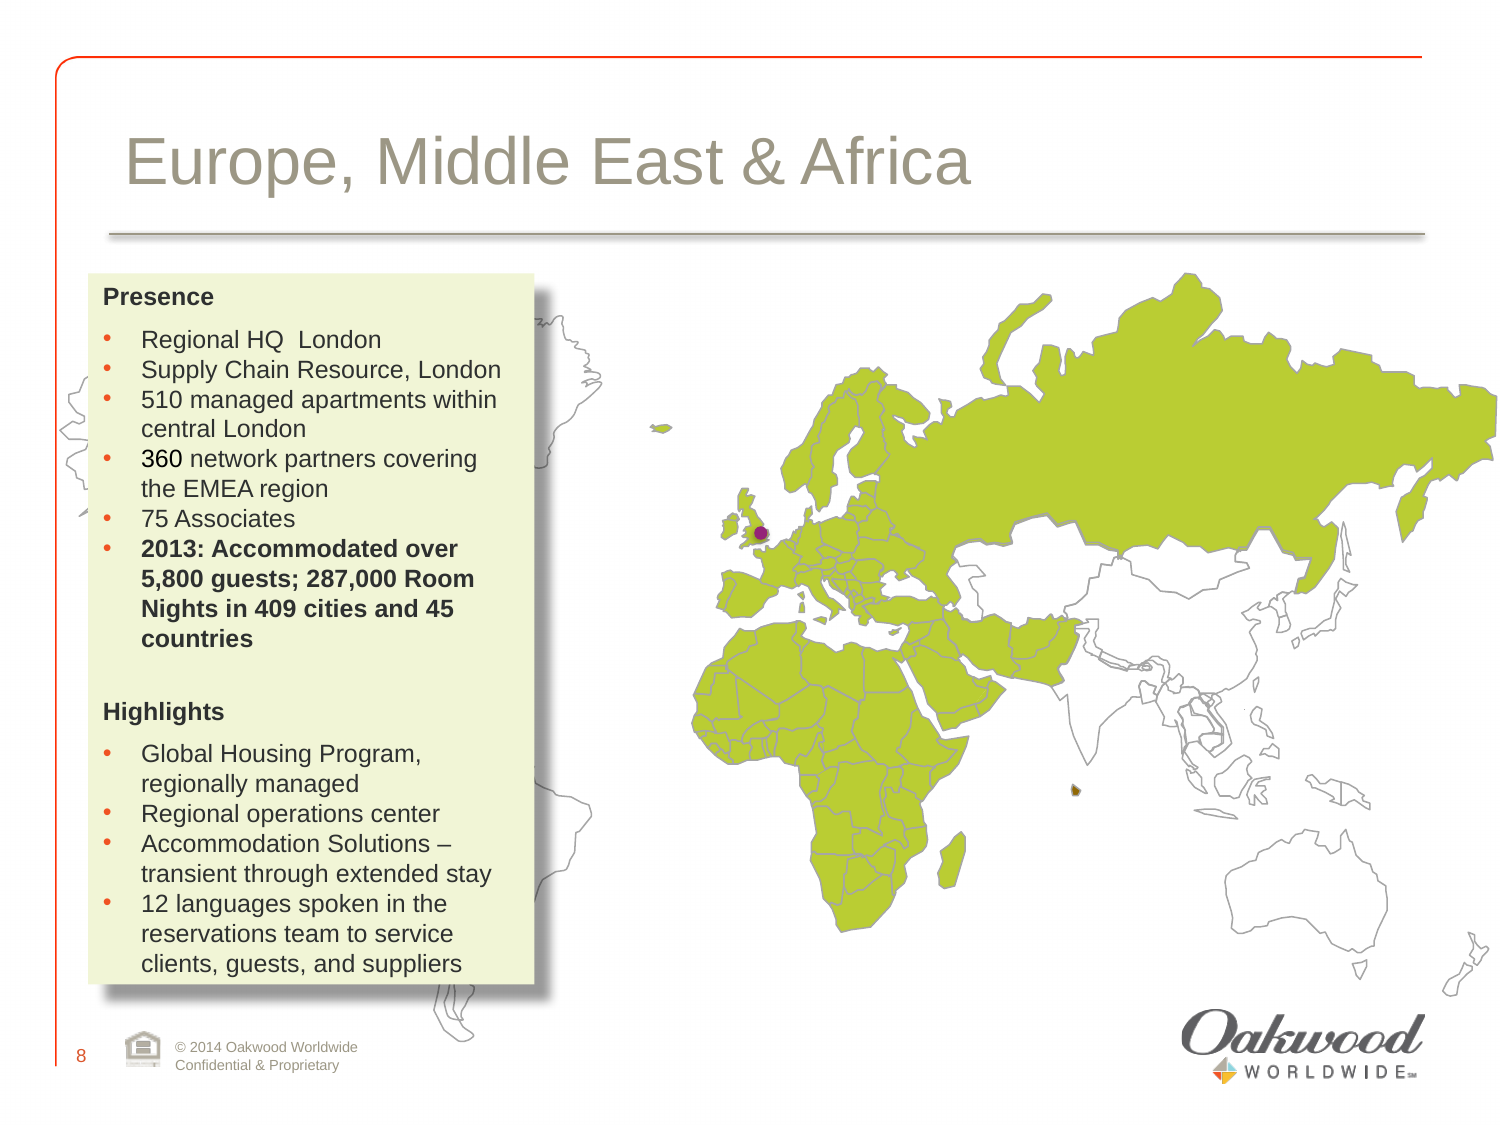

# Europe, Middle East & Africa
Presence
Regional HQ  London
Supply Chain Resource, London
510 managed apartments within central London
360 network partners covering the EMEA region
75 Associates
2013: Accommodated over 5,800 guests; 287,000 Room Nights in 409 cities and 45 countries

Highlights
Global Housing Program, regionally managed
Regional operations center
Accommodation Solutions – transient through extended stay
12 languages spoken in the reservations team to service clients, guests, and suppliers

© 2014 Oakwood Worldwide
Confidential & Proprietary
8